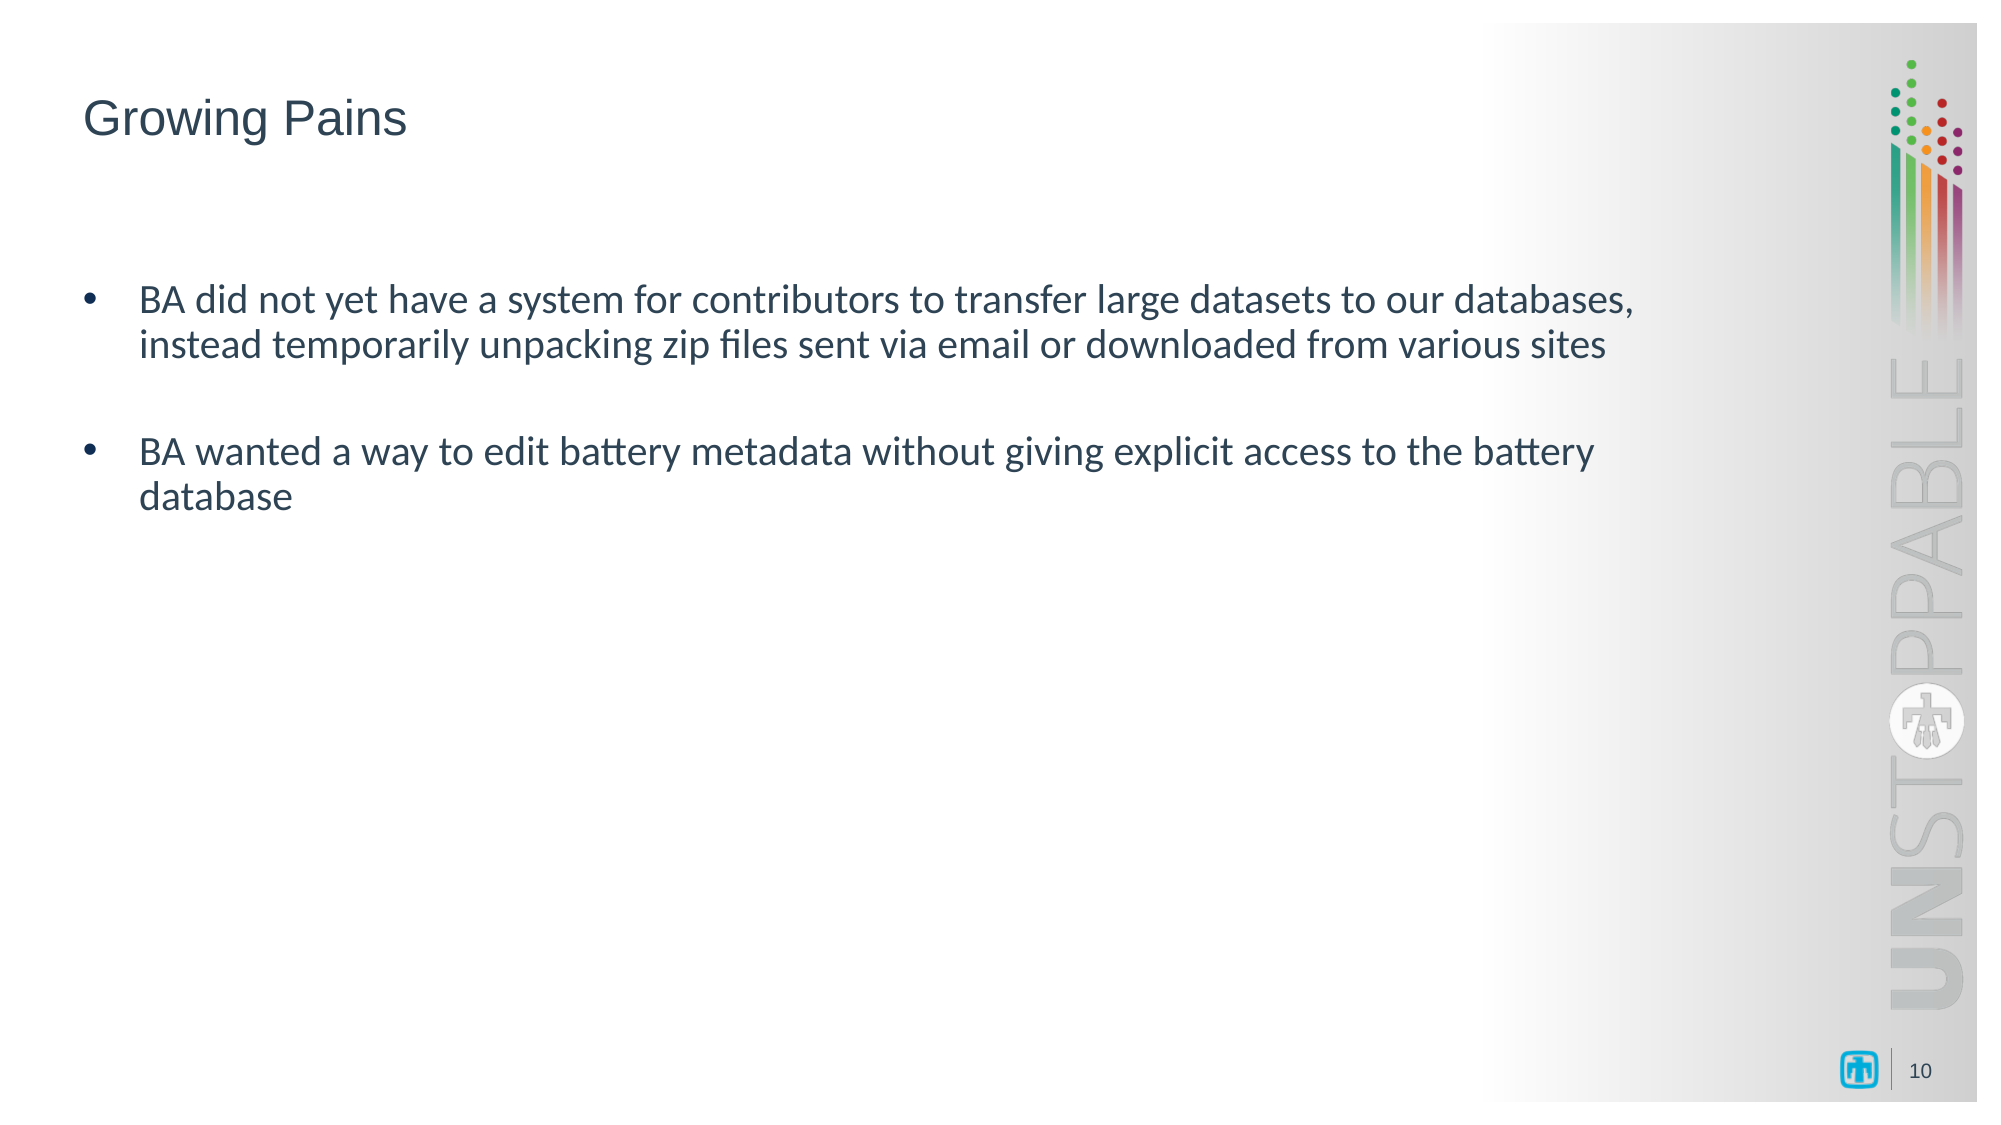

# Growing Pains

BA did not yet have a system for contributors to transfer large datasets to our databases, instead temporarily unpacking zip files sent via email or downloaded from various sites

BA wanted a way to edit battery metadata without giving explicit access to the battery database

10